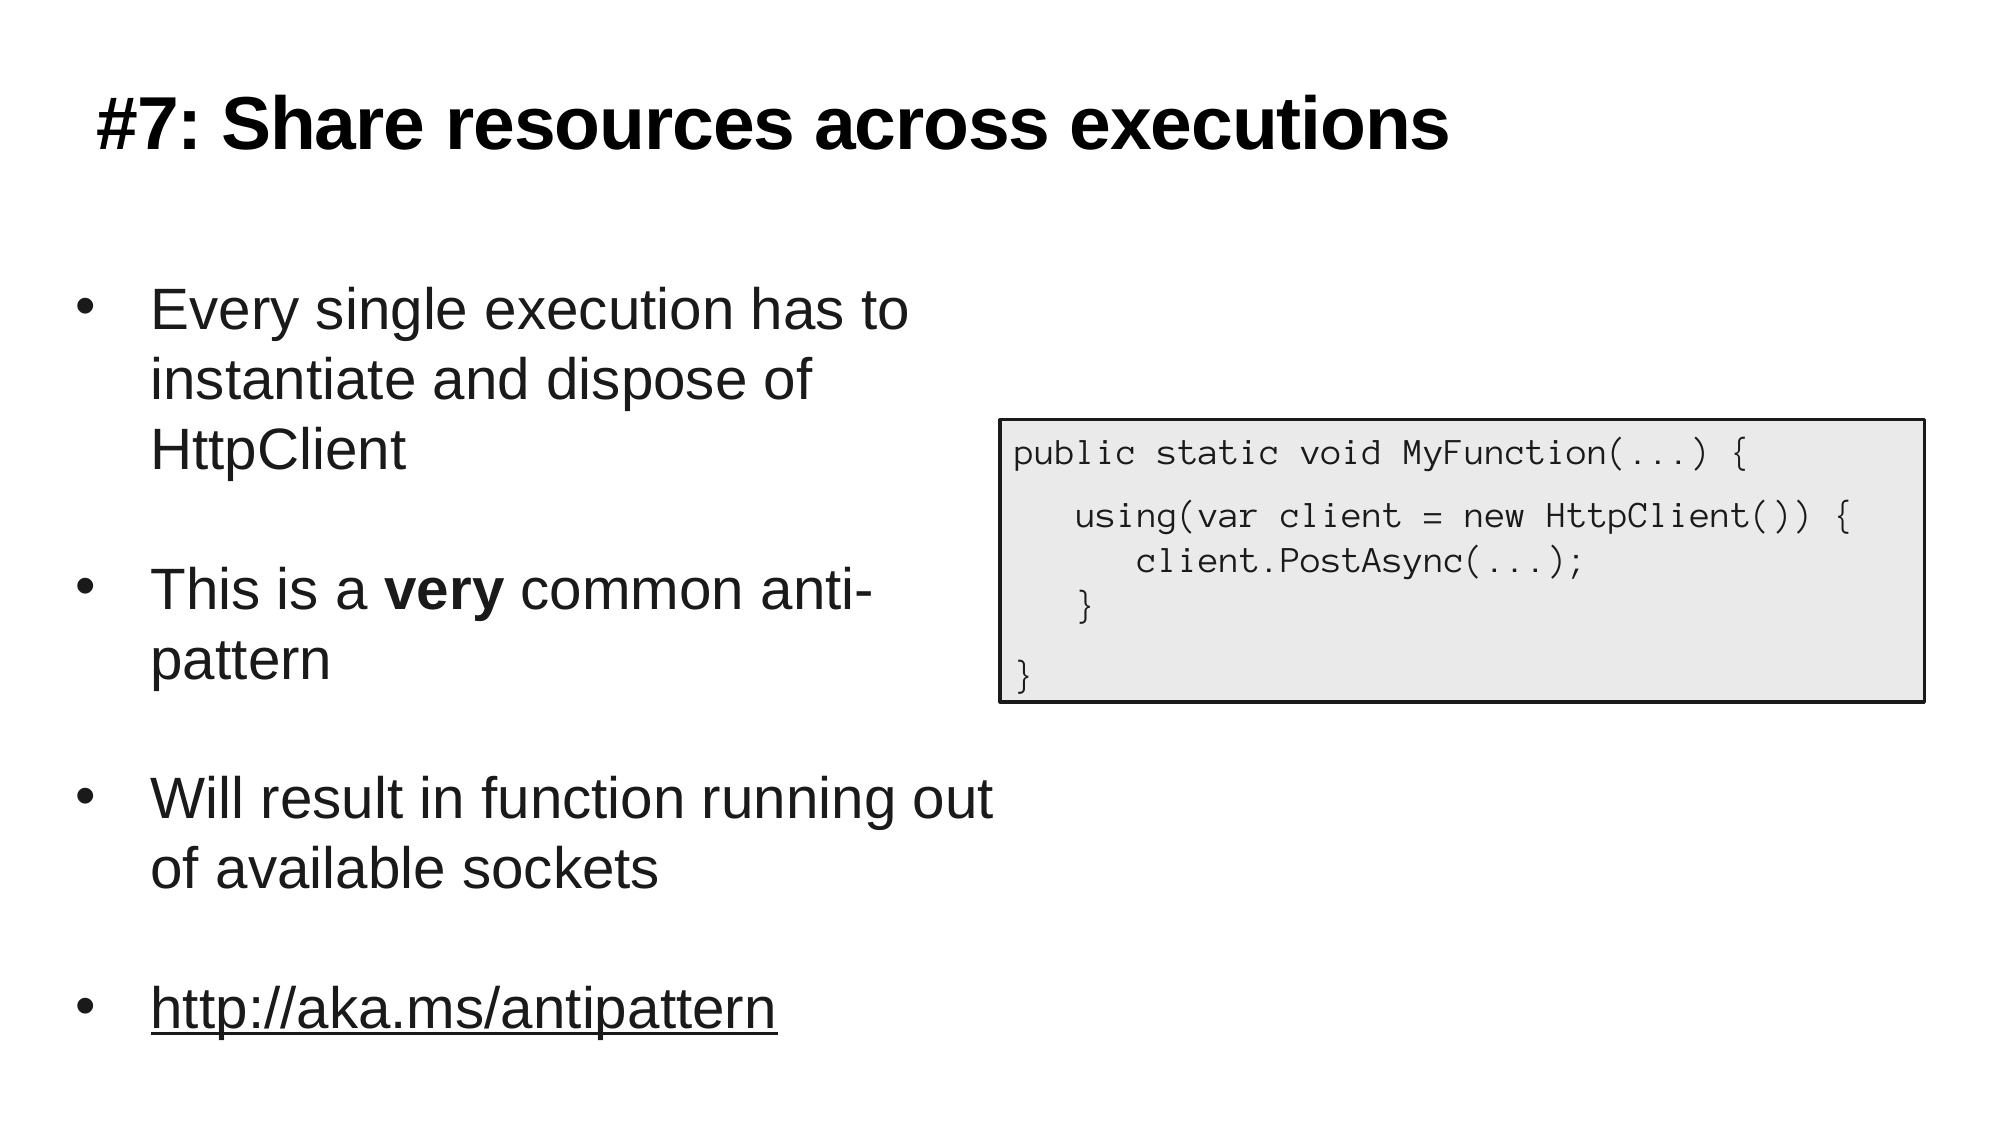

# #7: Share resources across executions

Every single execution has to instantiate and dispose of HttpClient

This is a very common anti-pattern

Will result in function running out of available sockets

http://aka.ms/antipattern
public static void MyFunction(...) {

   using(var client = new HttpClient()) {
      client.PostAsync(...);
   }

}